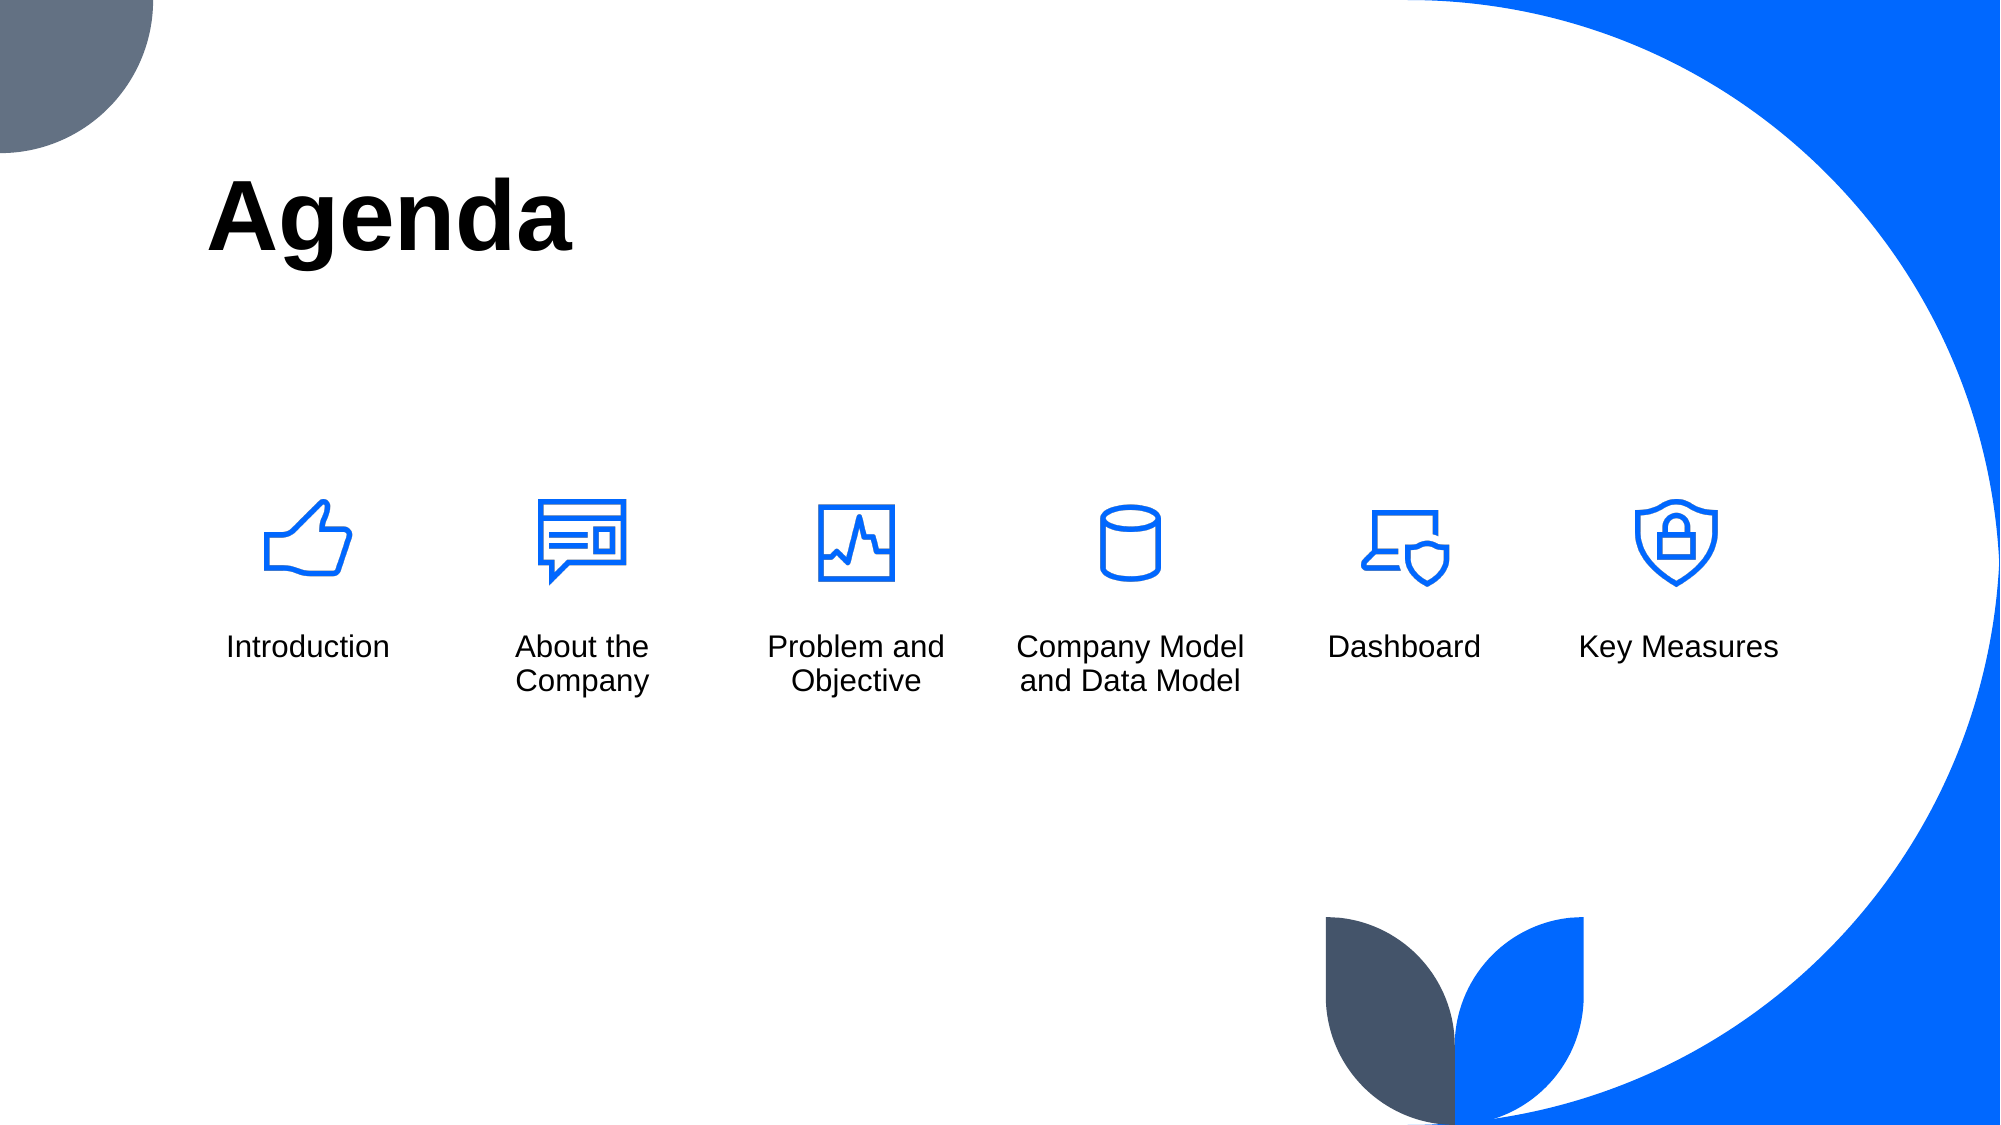

# Agenda
Introduction
About the Company
Problem and Objective
Company Model and Data Model
Dashboard
Key Measures